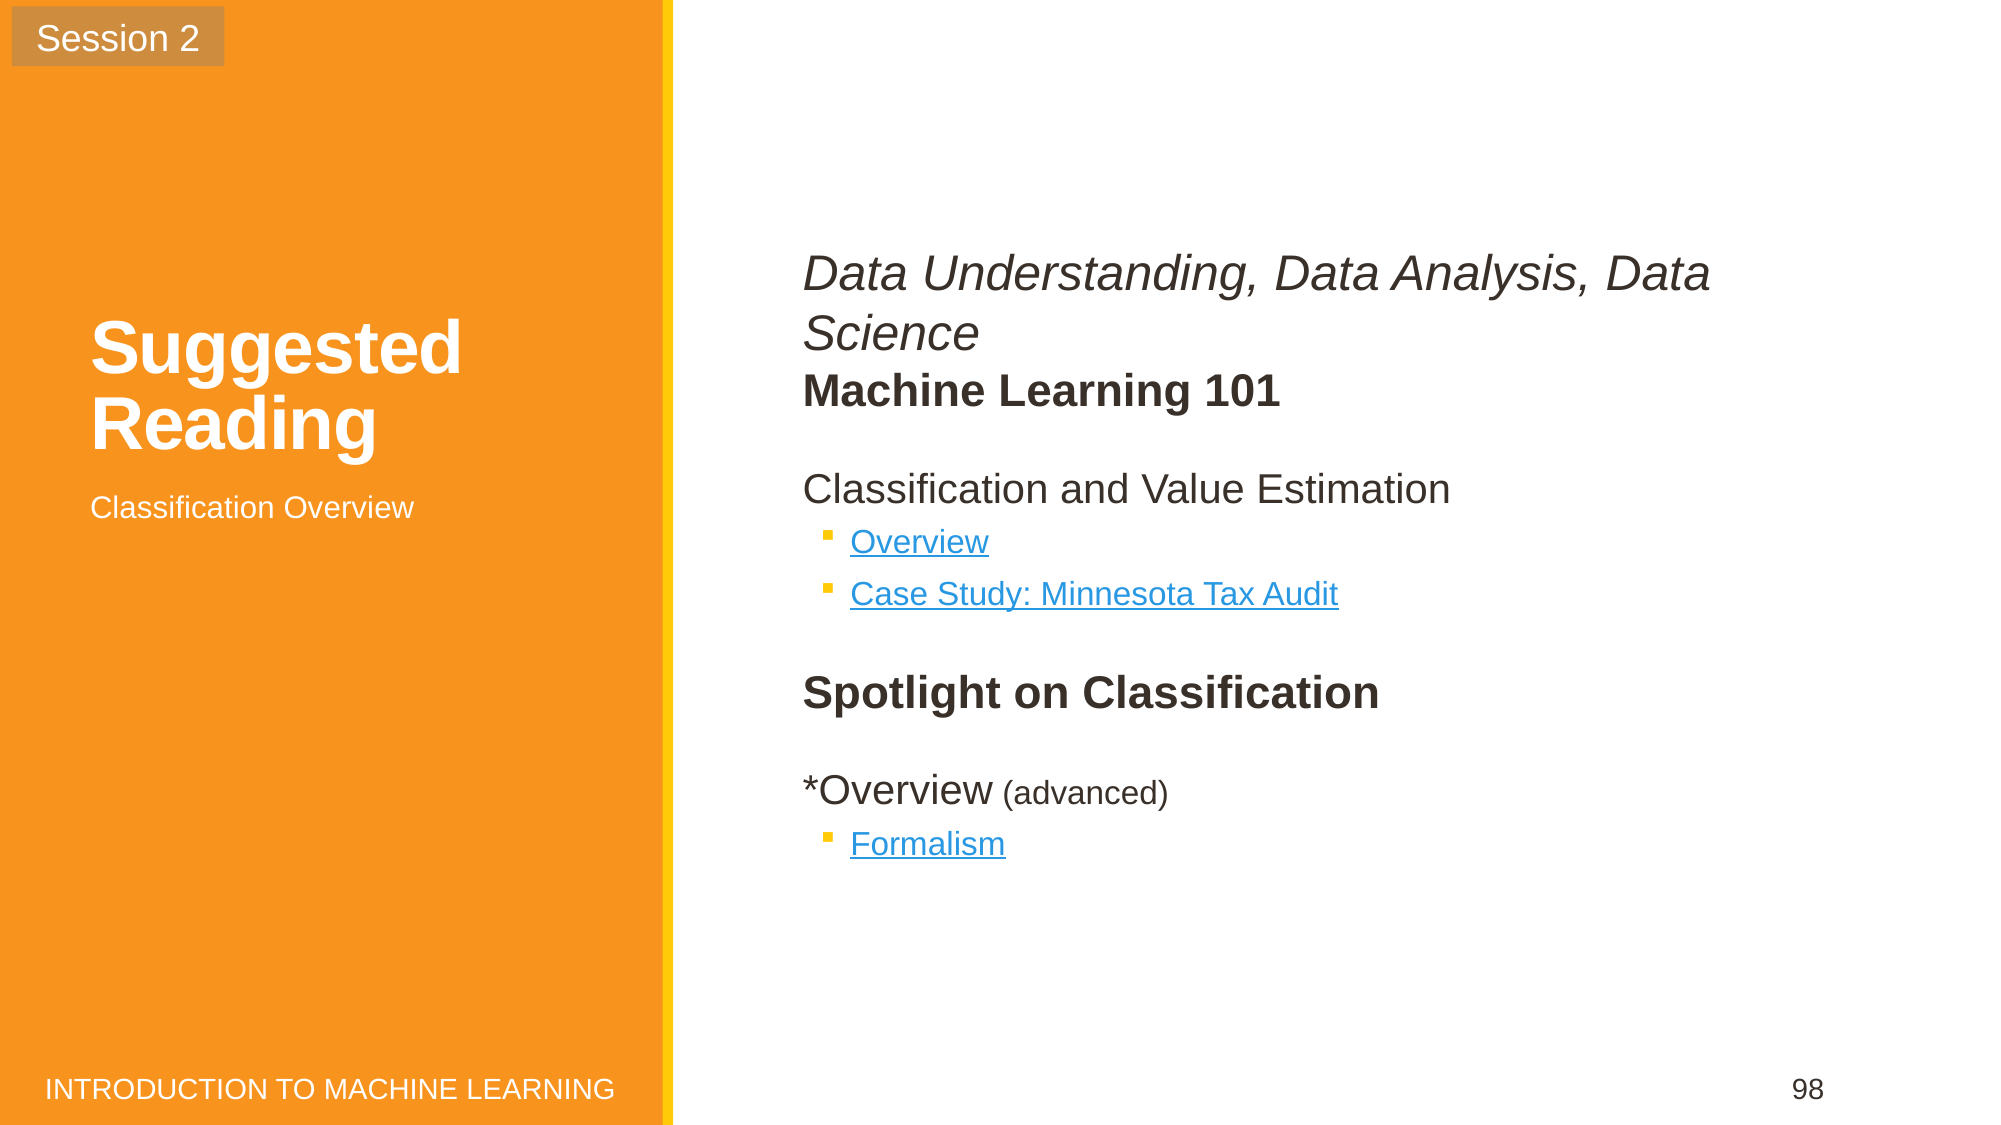

Session 2
# Suggested Reading
Data Understanding, Data Analysis, Data Science
Machine Learning 101
Classification and Value Estimation
Overview
Case Study: Minnesota Tax Audit
Spotlight on Classification
*Overview (advanced)
Formalism

Classification Overview
INTRODUCTION TO MACHINE LEARNING
98